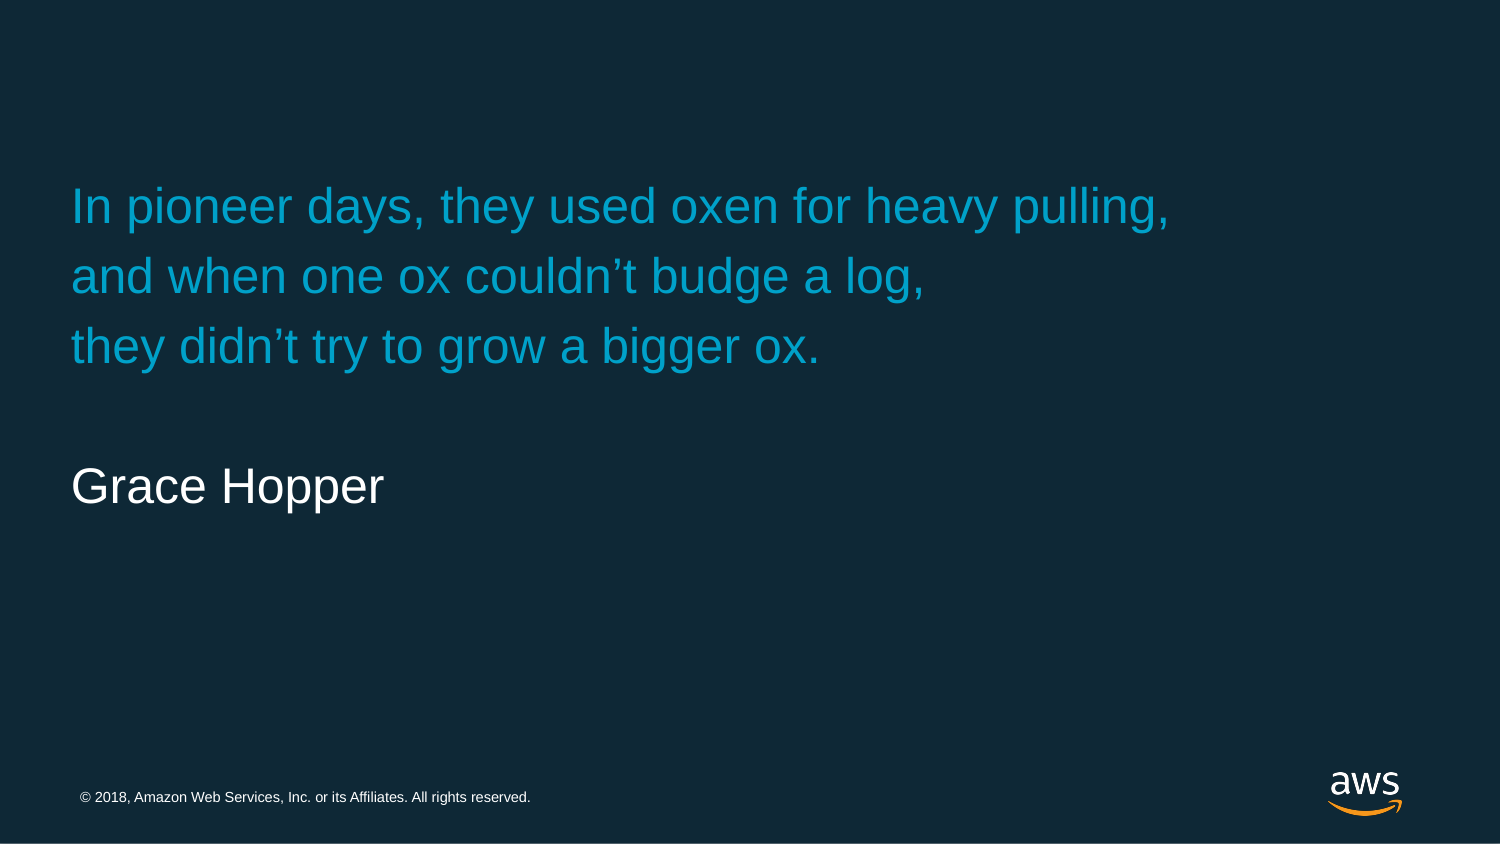

In pioneer days, they used oxen for heavy pulling,
and when one ox couldn’t budge a log,
they didn’t try to grow a bigger ox.

Grace Hopper